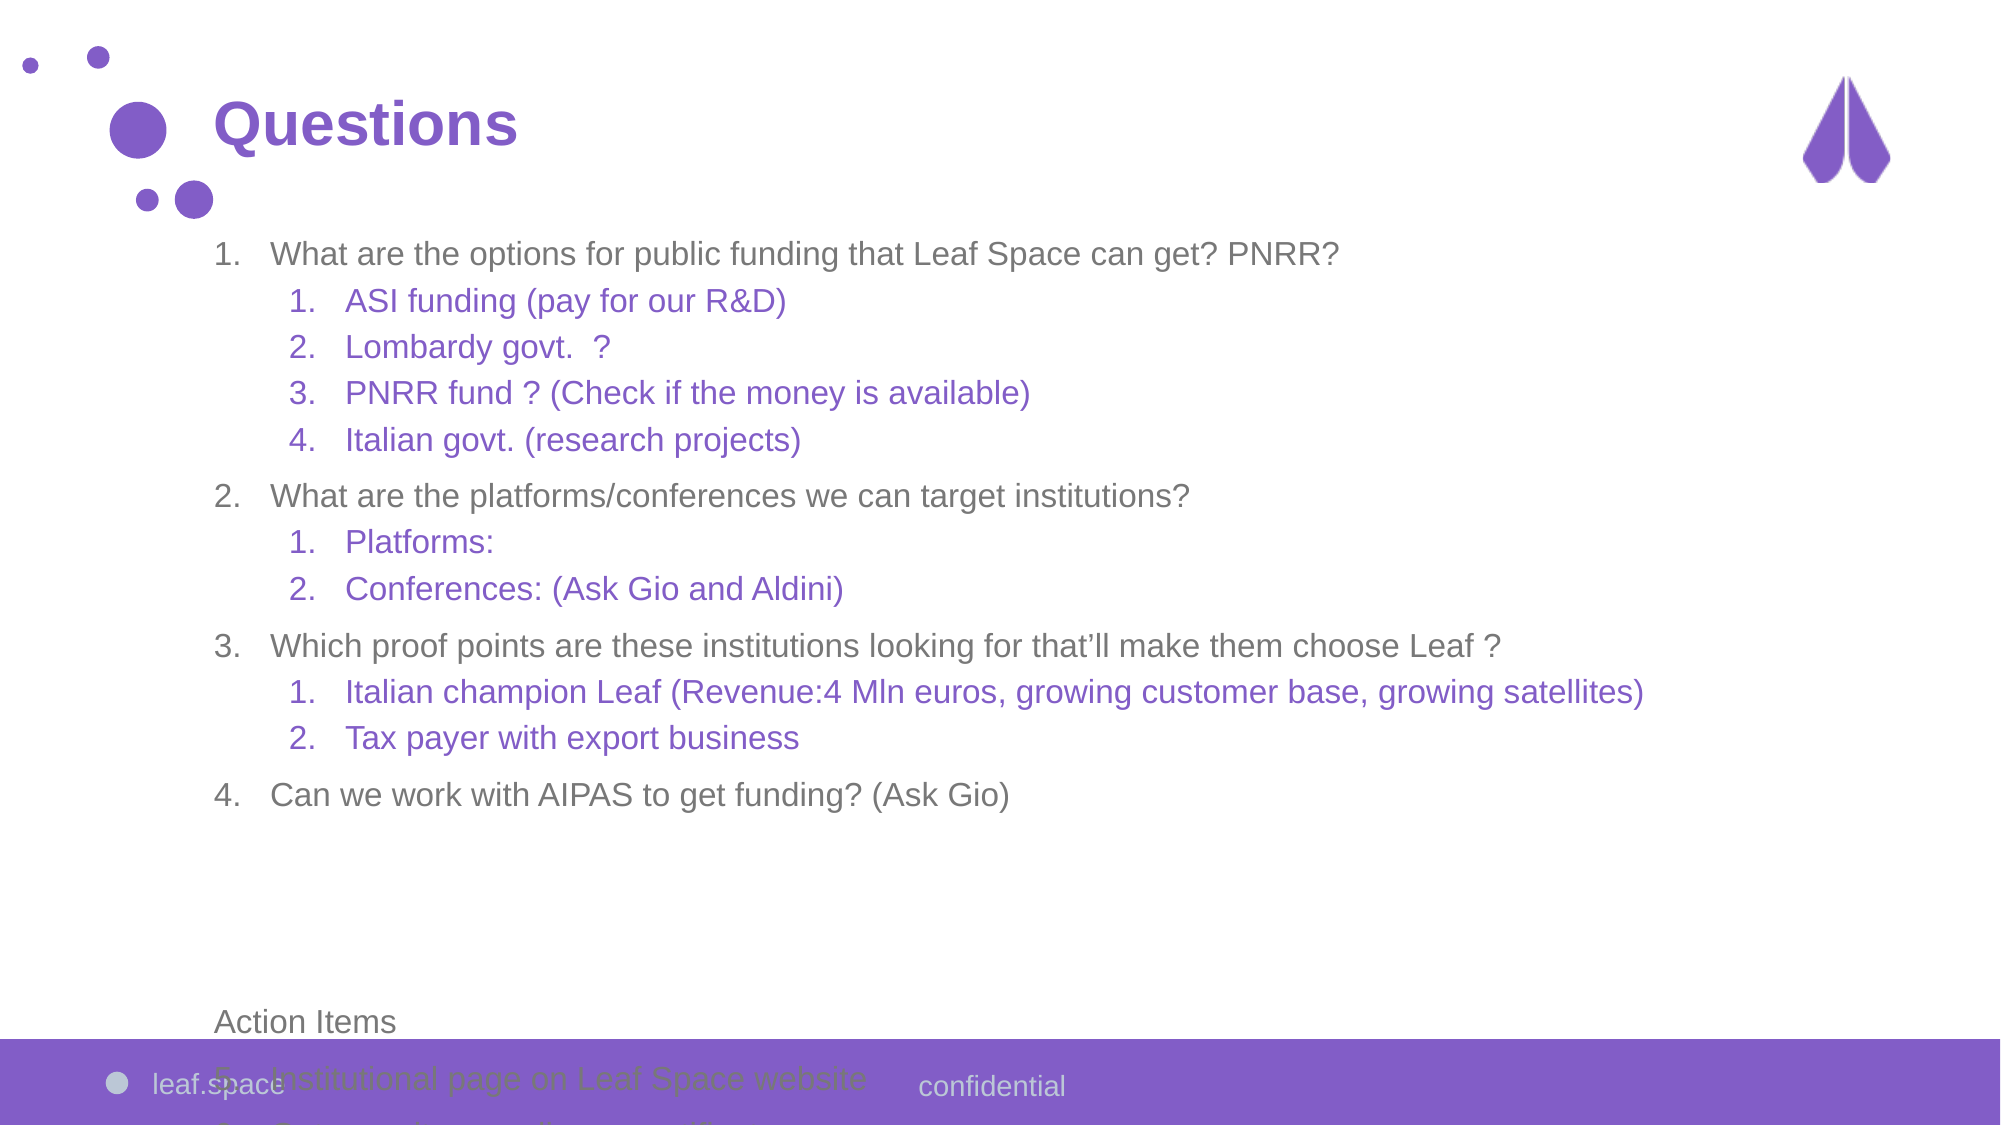

# Questions
What are the options for public funding that Leaf Space can get? PNRR?
ASI funding (pay for our R&D)
Lombardy govt.  ?
PNRR fund ? (Check if the money is available)
Italian govt. (research projects)
What are the platforms/conferences we can target institutions?
Platforms:
Conferences: (Ask Gio and Aldini)
Which proof points are these institutions looking for that’ll make them choose Leaf ?
Italian champion Leaf (Revenue:4 Mln euros, growing customer base, growing satellites)
Tax payer with export business
Can we work with AIPAS to get funding? (Ask Gio)

Action Items
Institutional page on Leaf Space website
Get security compliance certificate
Bring Lombardy govt. to office and convince them to invest in Leaf Space?